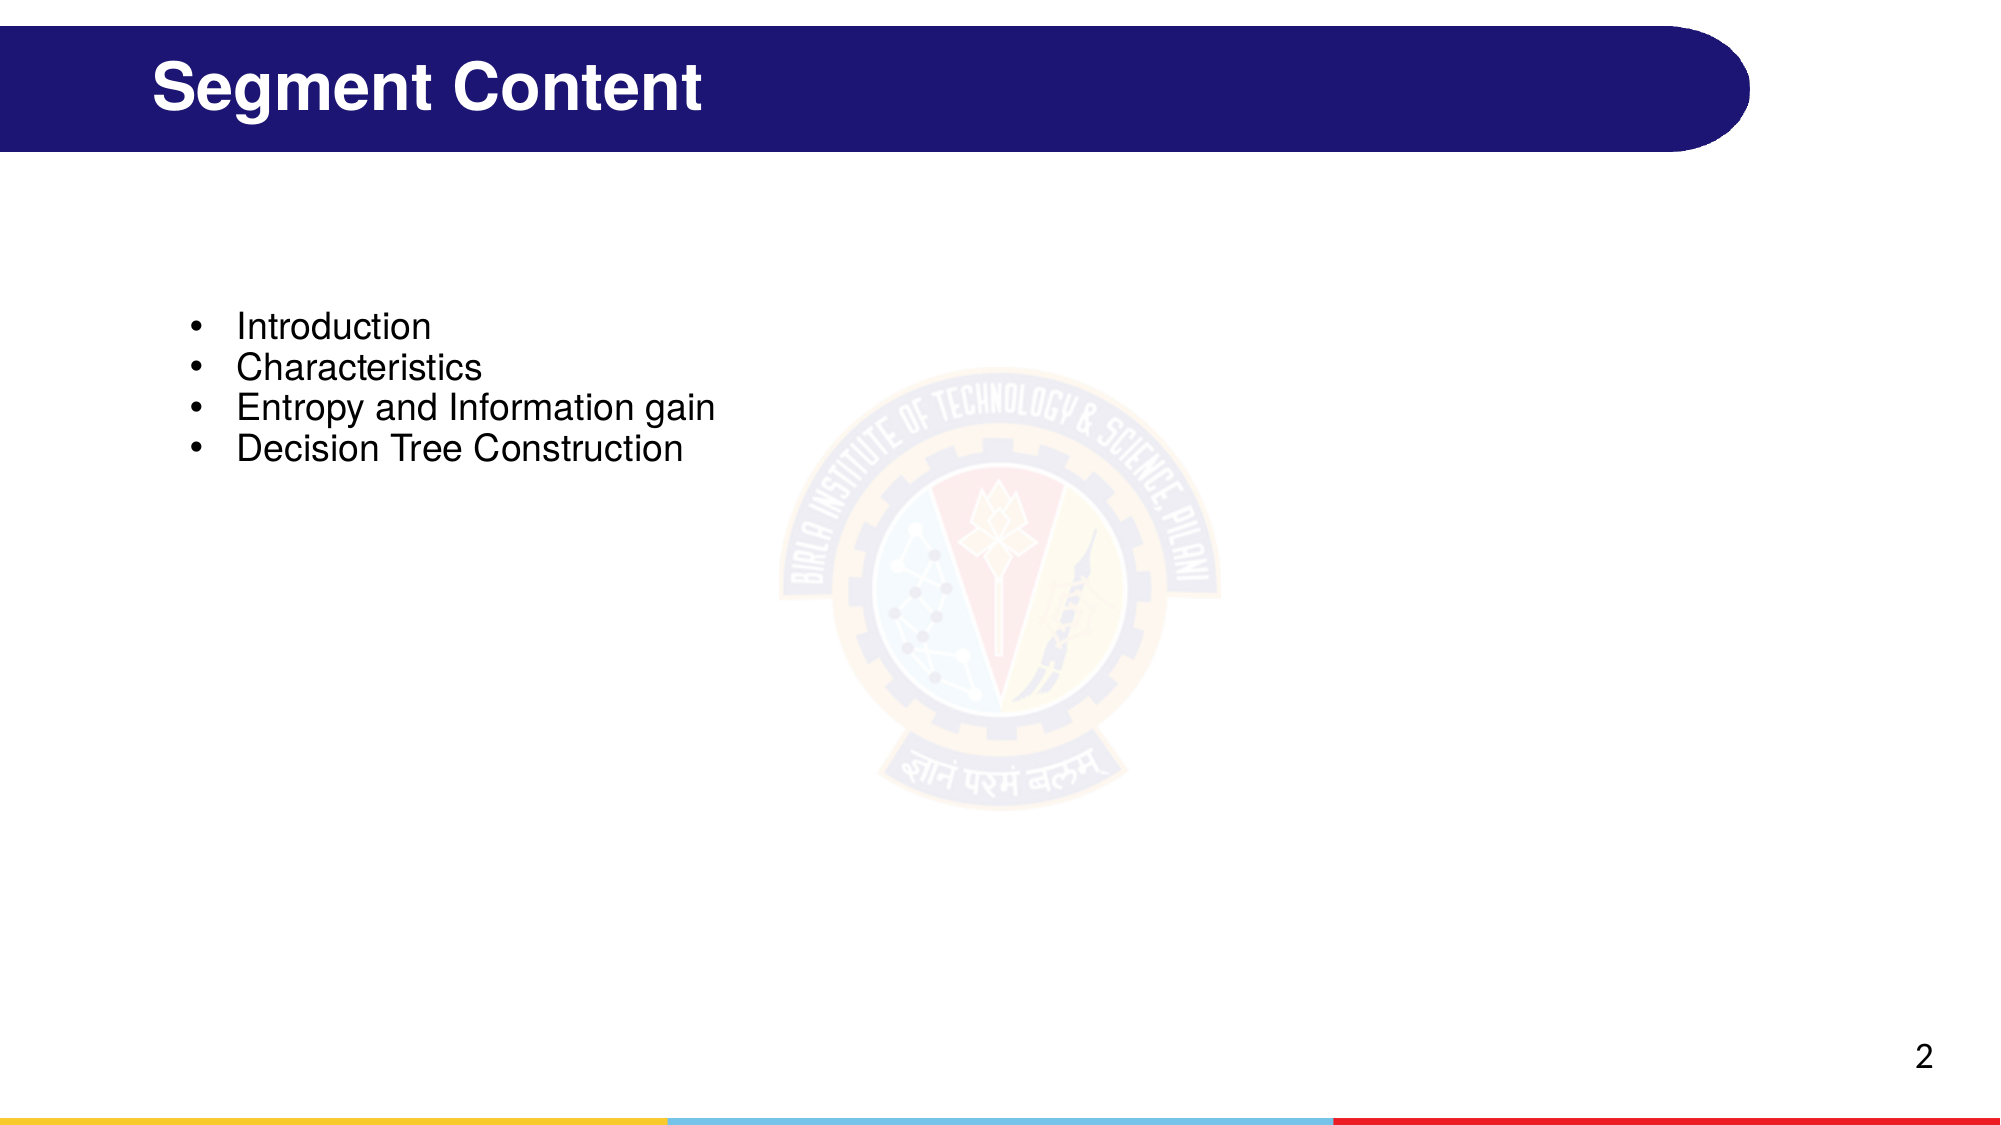

# Segment Content

Introduction
Characteristics
Entropy and Information gain
Decision Tree Construction
2